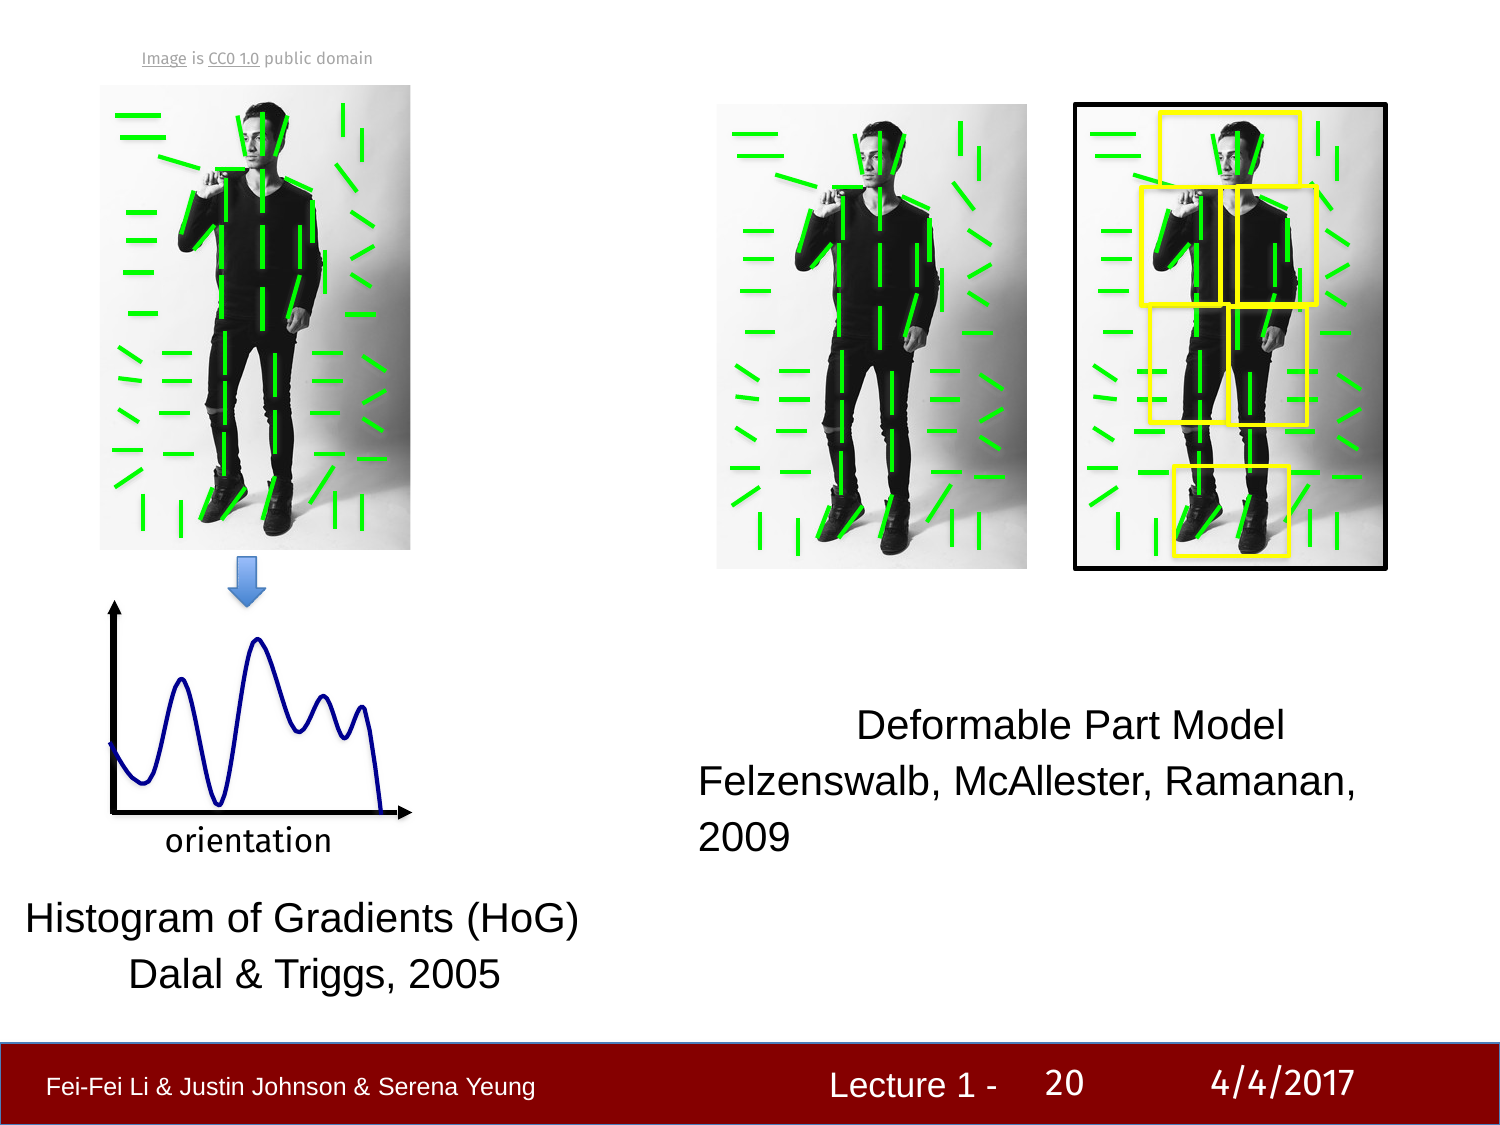

Image is CC0 1.0 public domain

Deformable Part Model  Felzenswalb, McAllester, Ramanan, 2009

orientation
Histogram of Gradients (HoG)  Dalal & Triggs, 2005
20
4/4/2017
Lecture 1 -
Fei-Fei Li & Justin Johnson & Serena Yeung